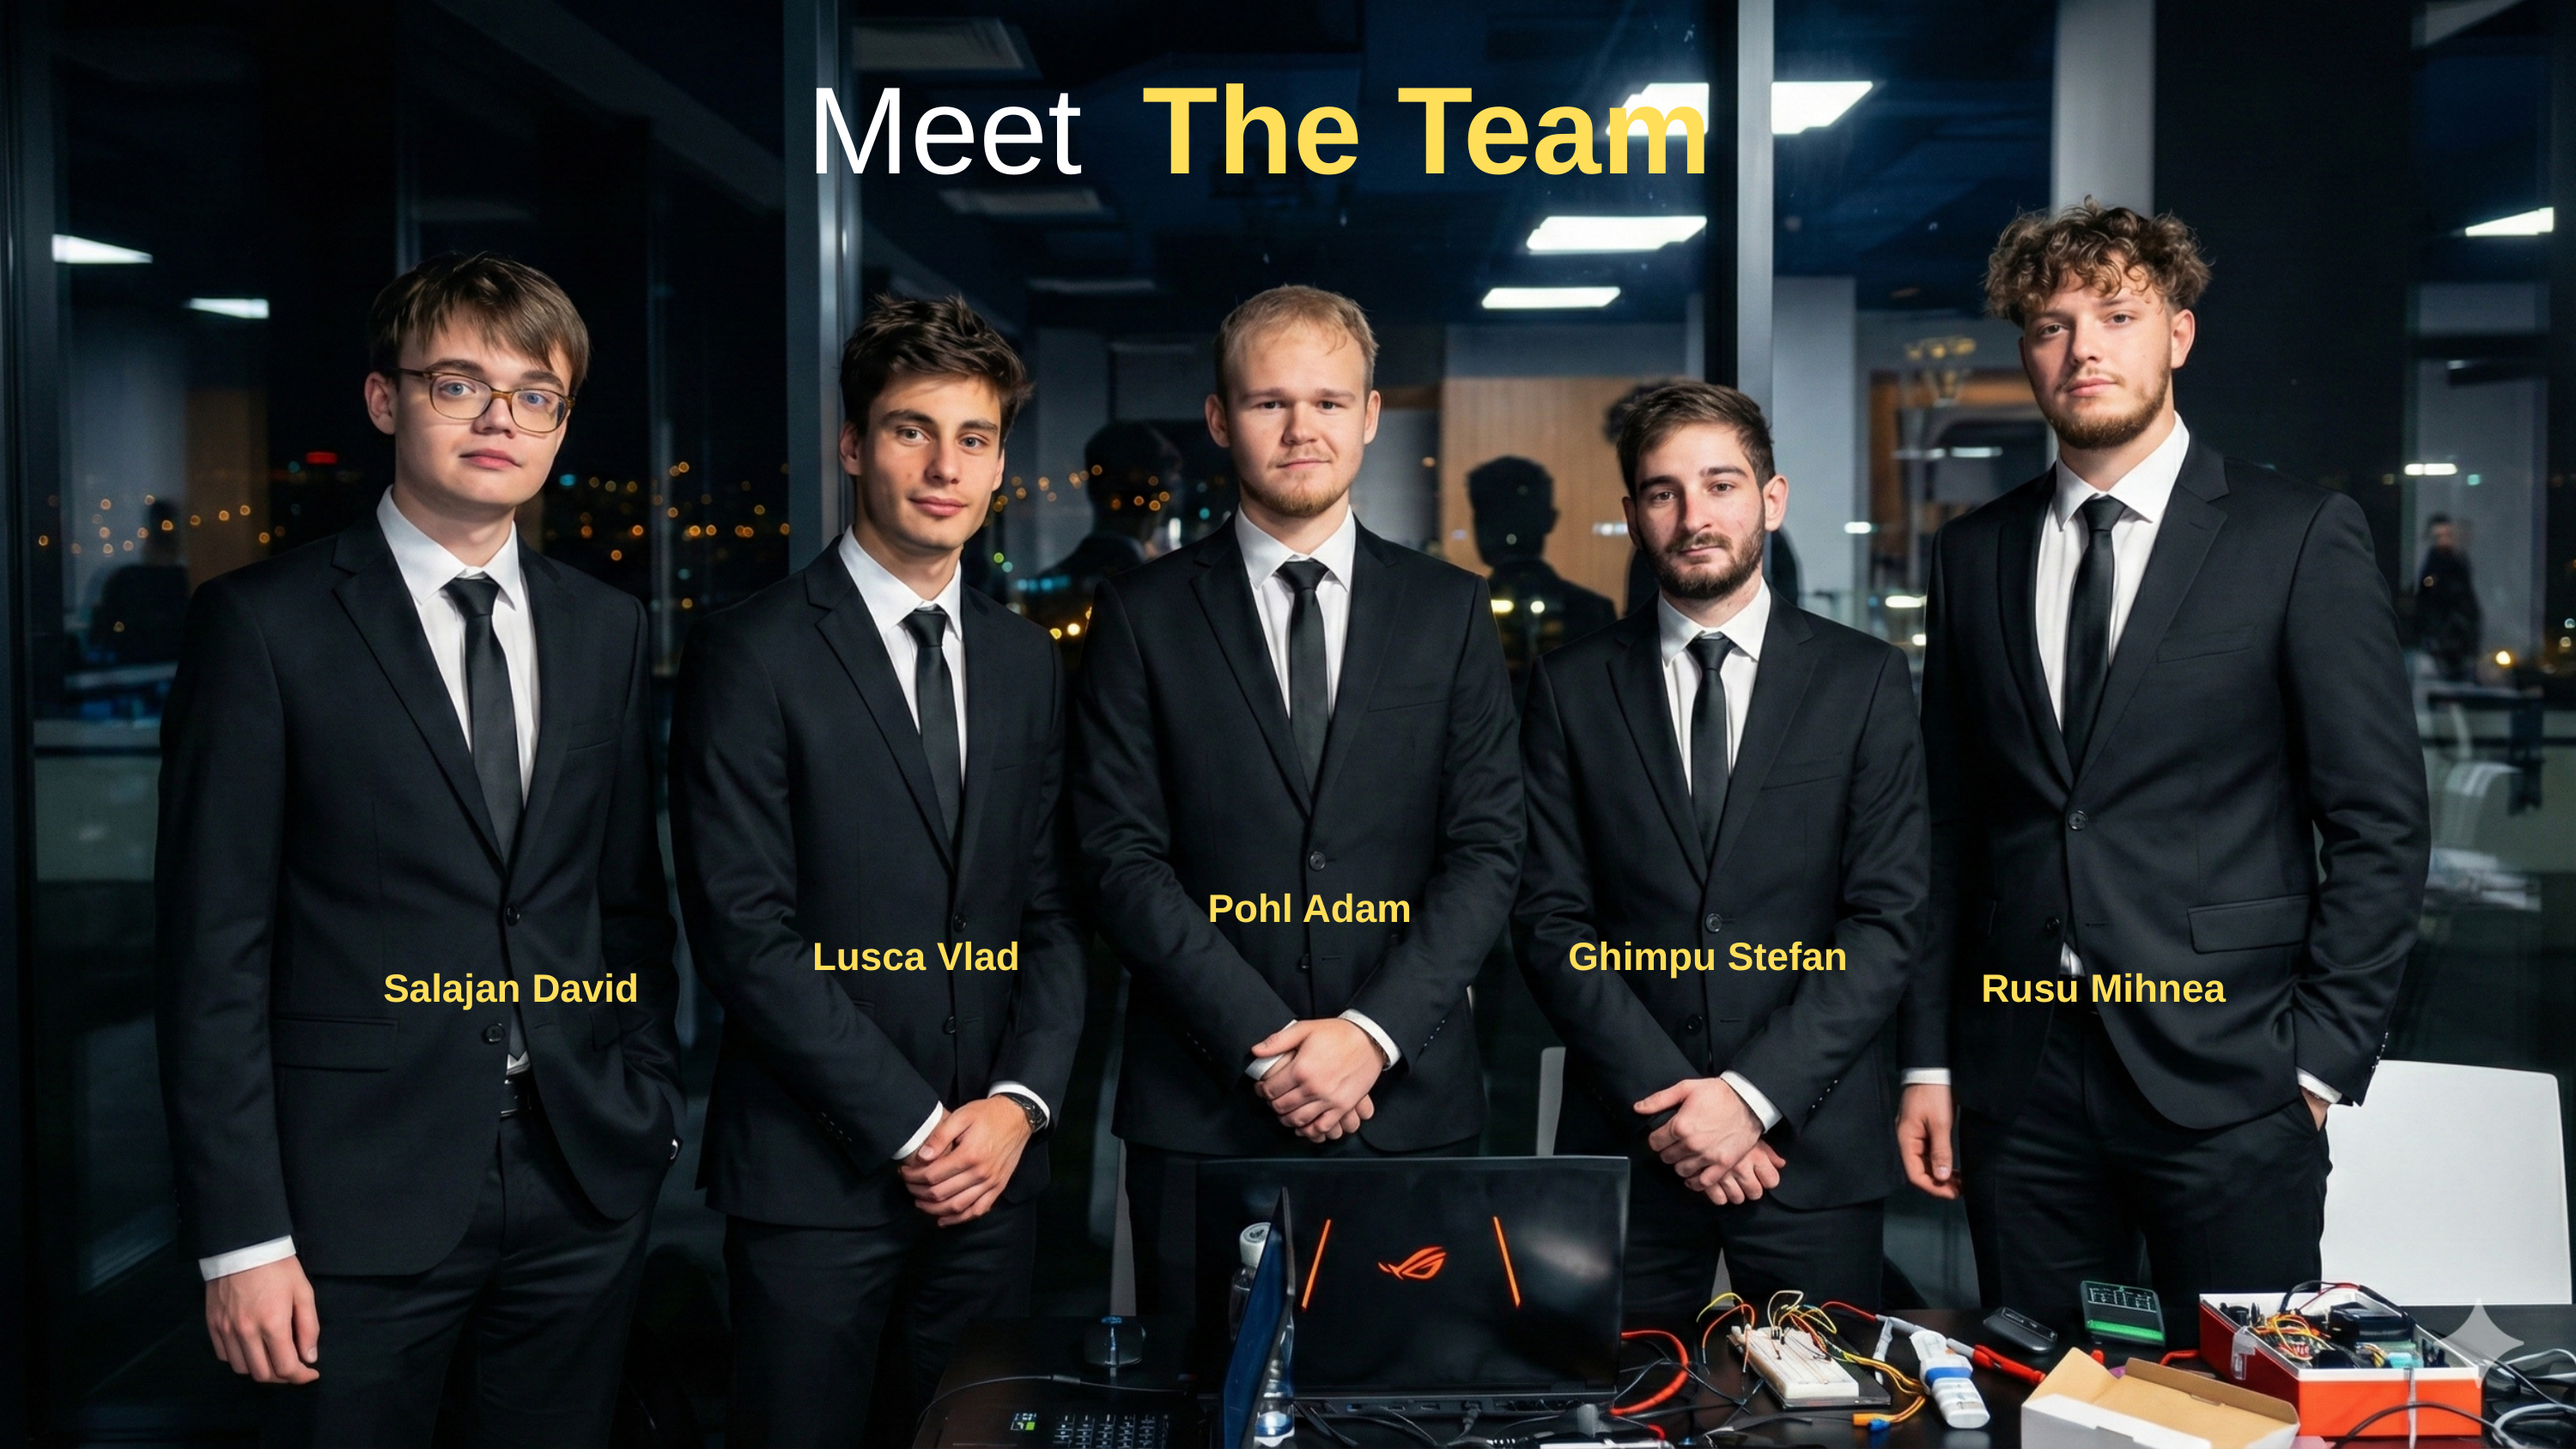

Meet
The Team
Pohl Adam
Lusca Vlad
Ghimpu Stefan
Salajan David

Rusu Mihnea